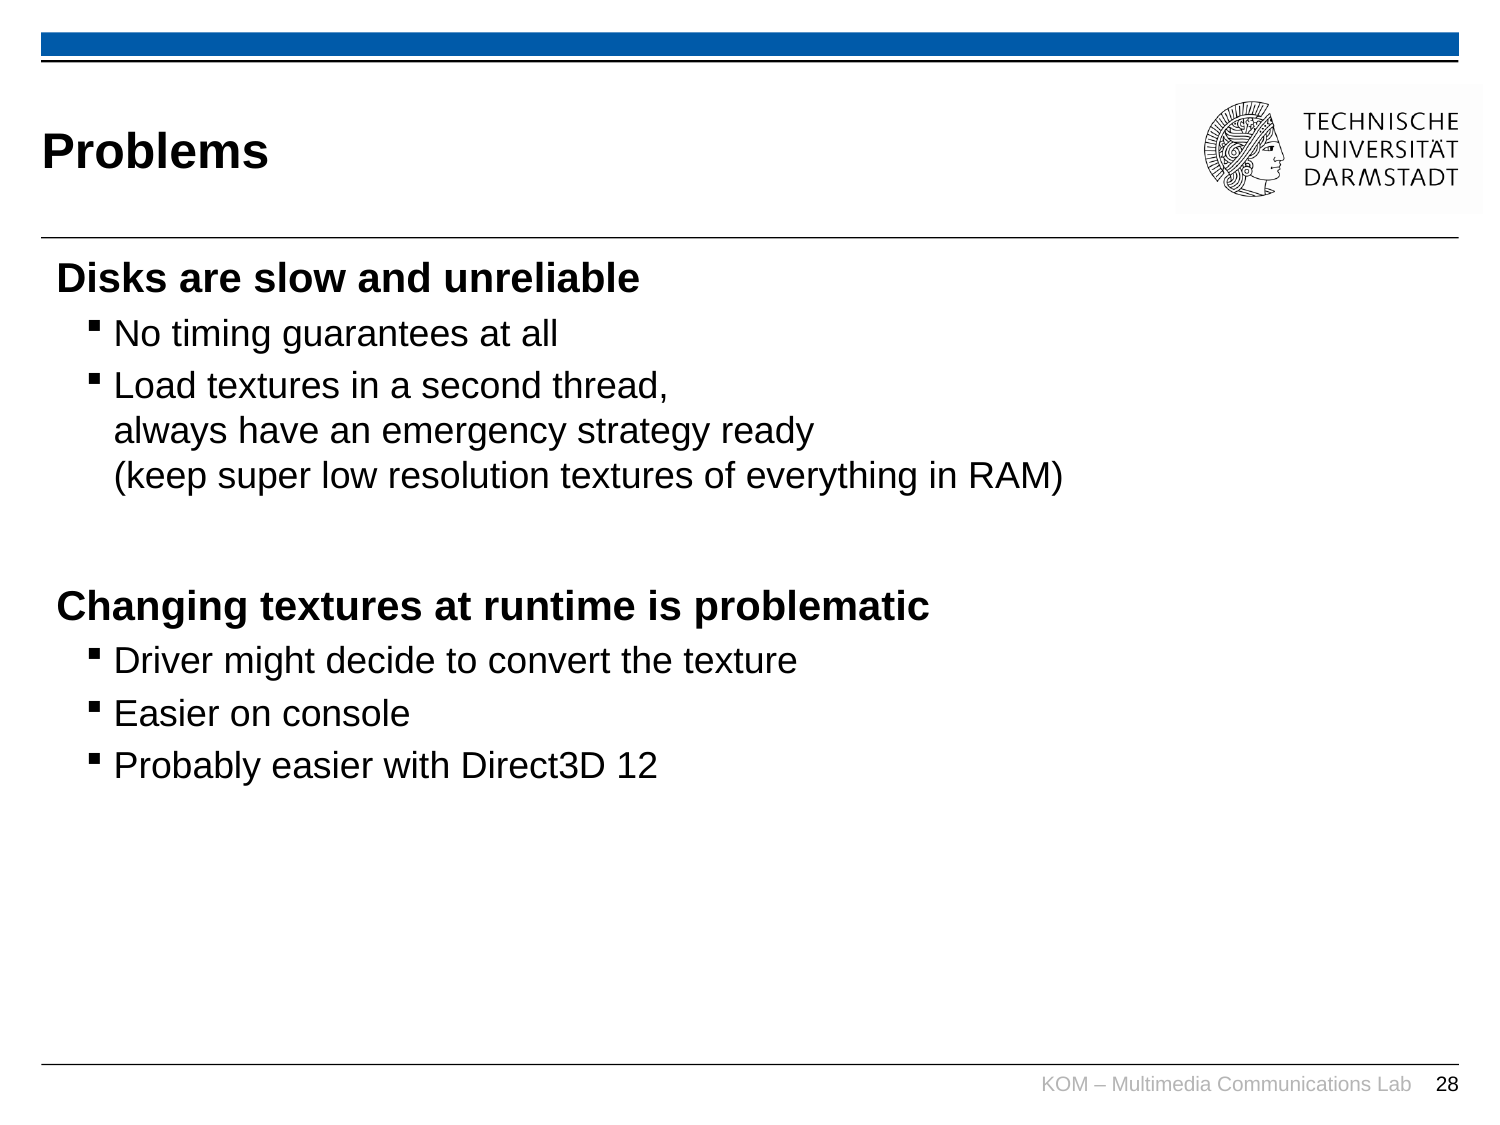

# Problems
Disks are slow and unreliable
No timing guarantees at all
Load textures in a second thread,
always have an emergency strategy ready
(keep super low resolution textures of everything in RAM)

Changing textures at runtime is problematic
Driver might decide to convert the texture
Easier on console
Probably easier with Direct3D 12